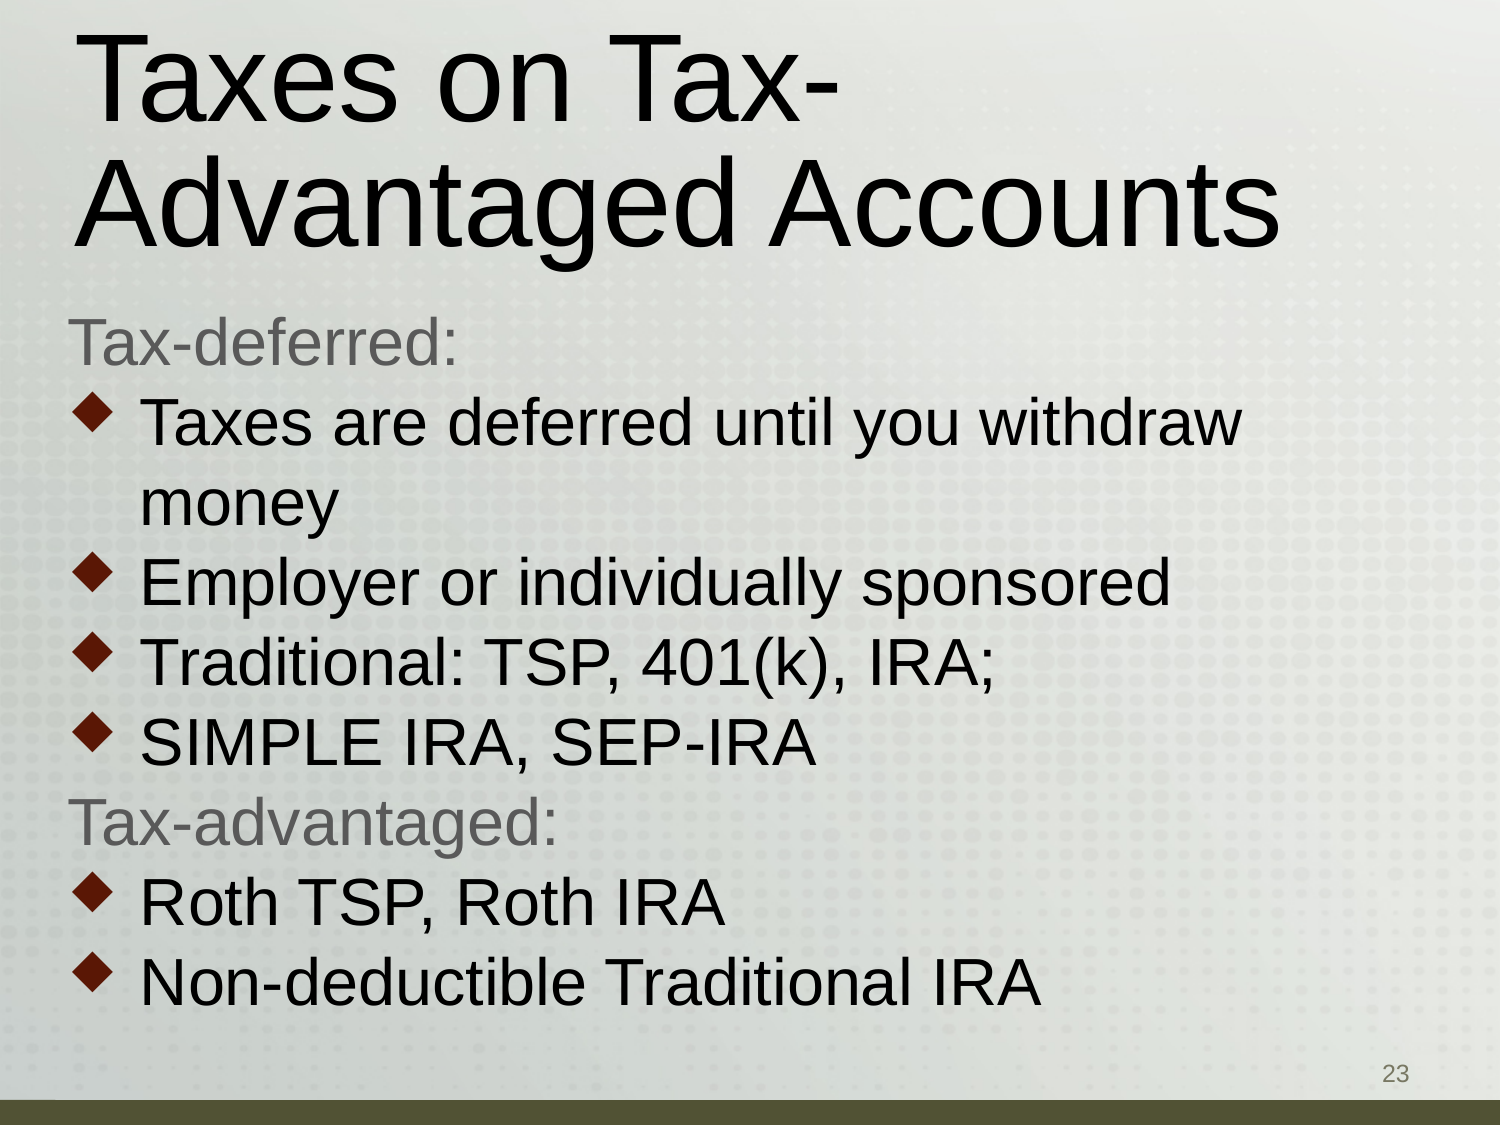

# Taxes on Tax-Advantaged Accounts
Tax-deferred:
Taxes are deferred until you withdraw money
Employer or individually sponsored
Traditional: TSP, 401(k), IRA;
SIMPLE IRA, SEP-IRA
Tax-advantaged:
Roth TSP, Roth IRA
Non-deductible Traditional IRA

23